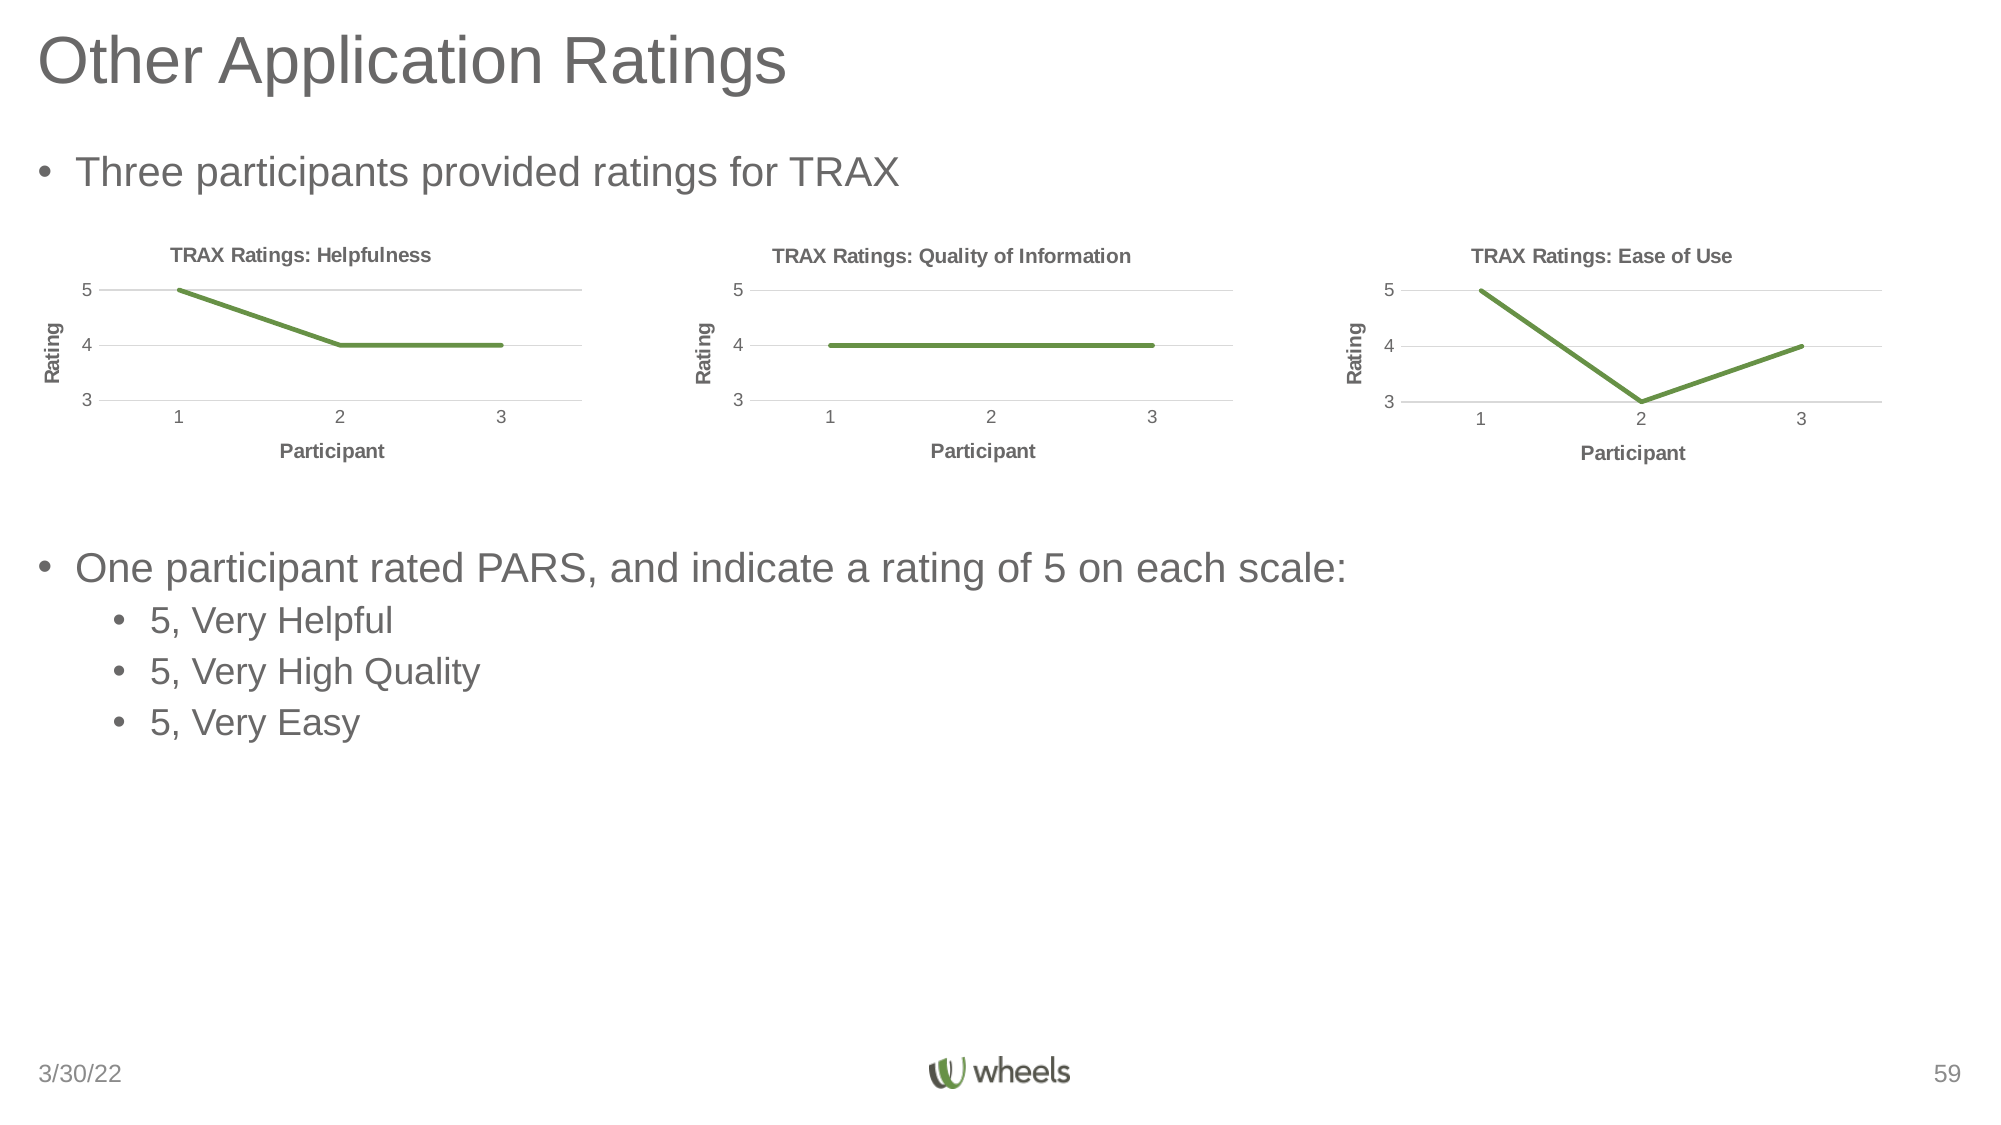

# Other Application Ratings
Three participants provided ratings for TRAX

One participant rated PARS, and indicate a rating of 5 on each scale:
5, Very Helpful
5, Very High Quality
5, Very Easy

### Chart: TRAX Ratings: Helpfulness

| Category | Helpfulness |
|---|---|

### Chart: TRAX Ratings: Ease of Use

| Category | Ease of Use |
|---|---|

### Chart: TRAX Ratings: Quality of Information

| Category | Quality of Information |
|---|---|
3/30/22
59